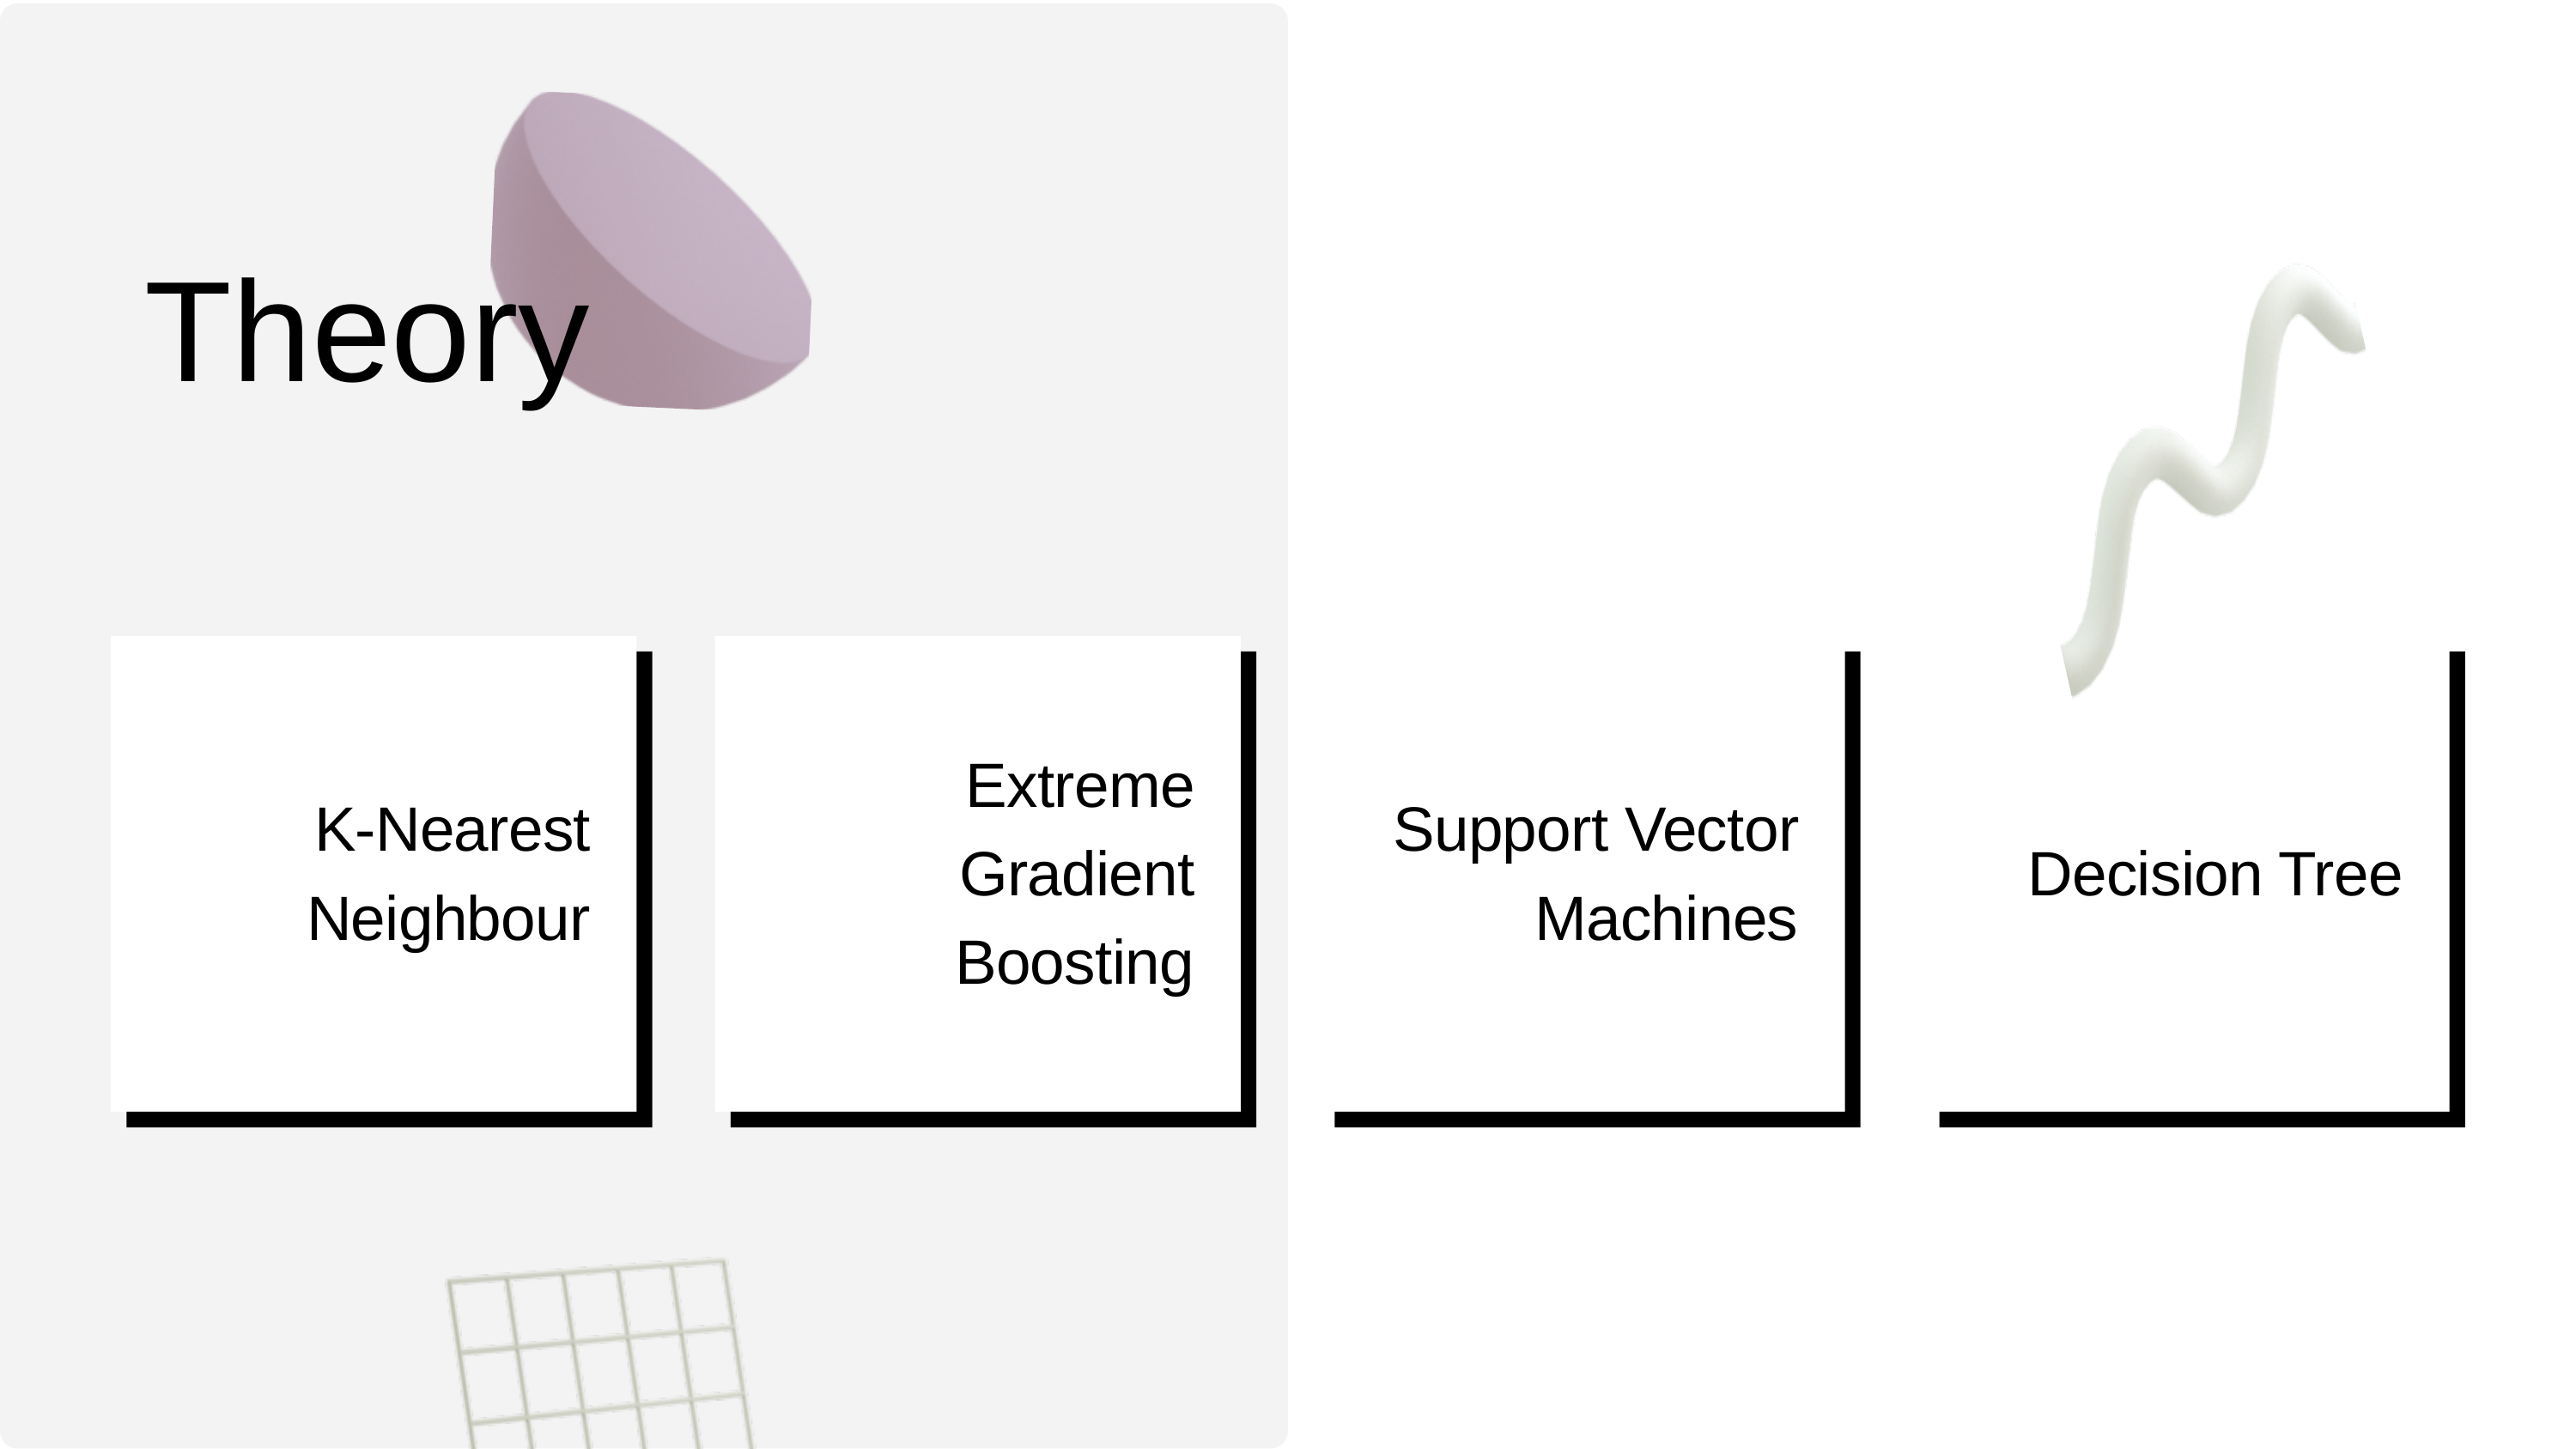

Theory

Extreme Gradient Boosting
K-Nearest Neighbour
Support Vector Machines
Decision Tree